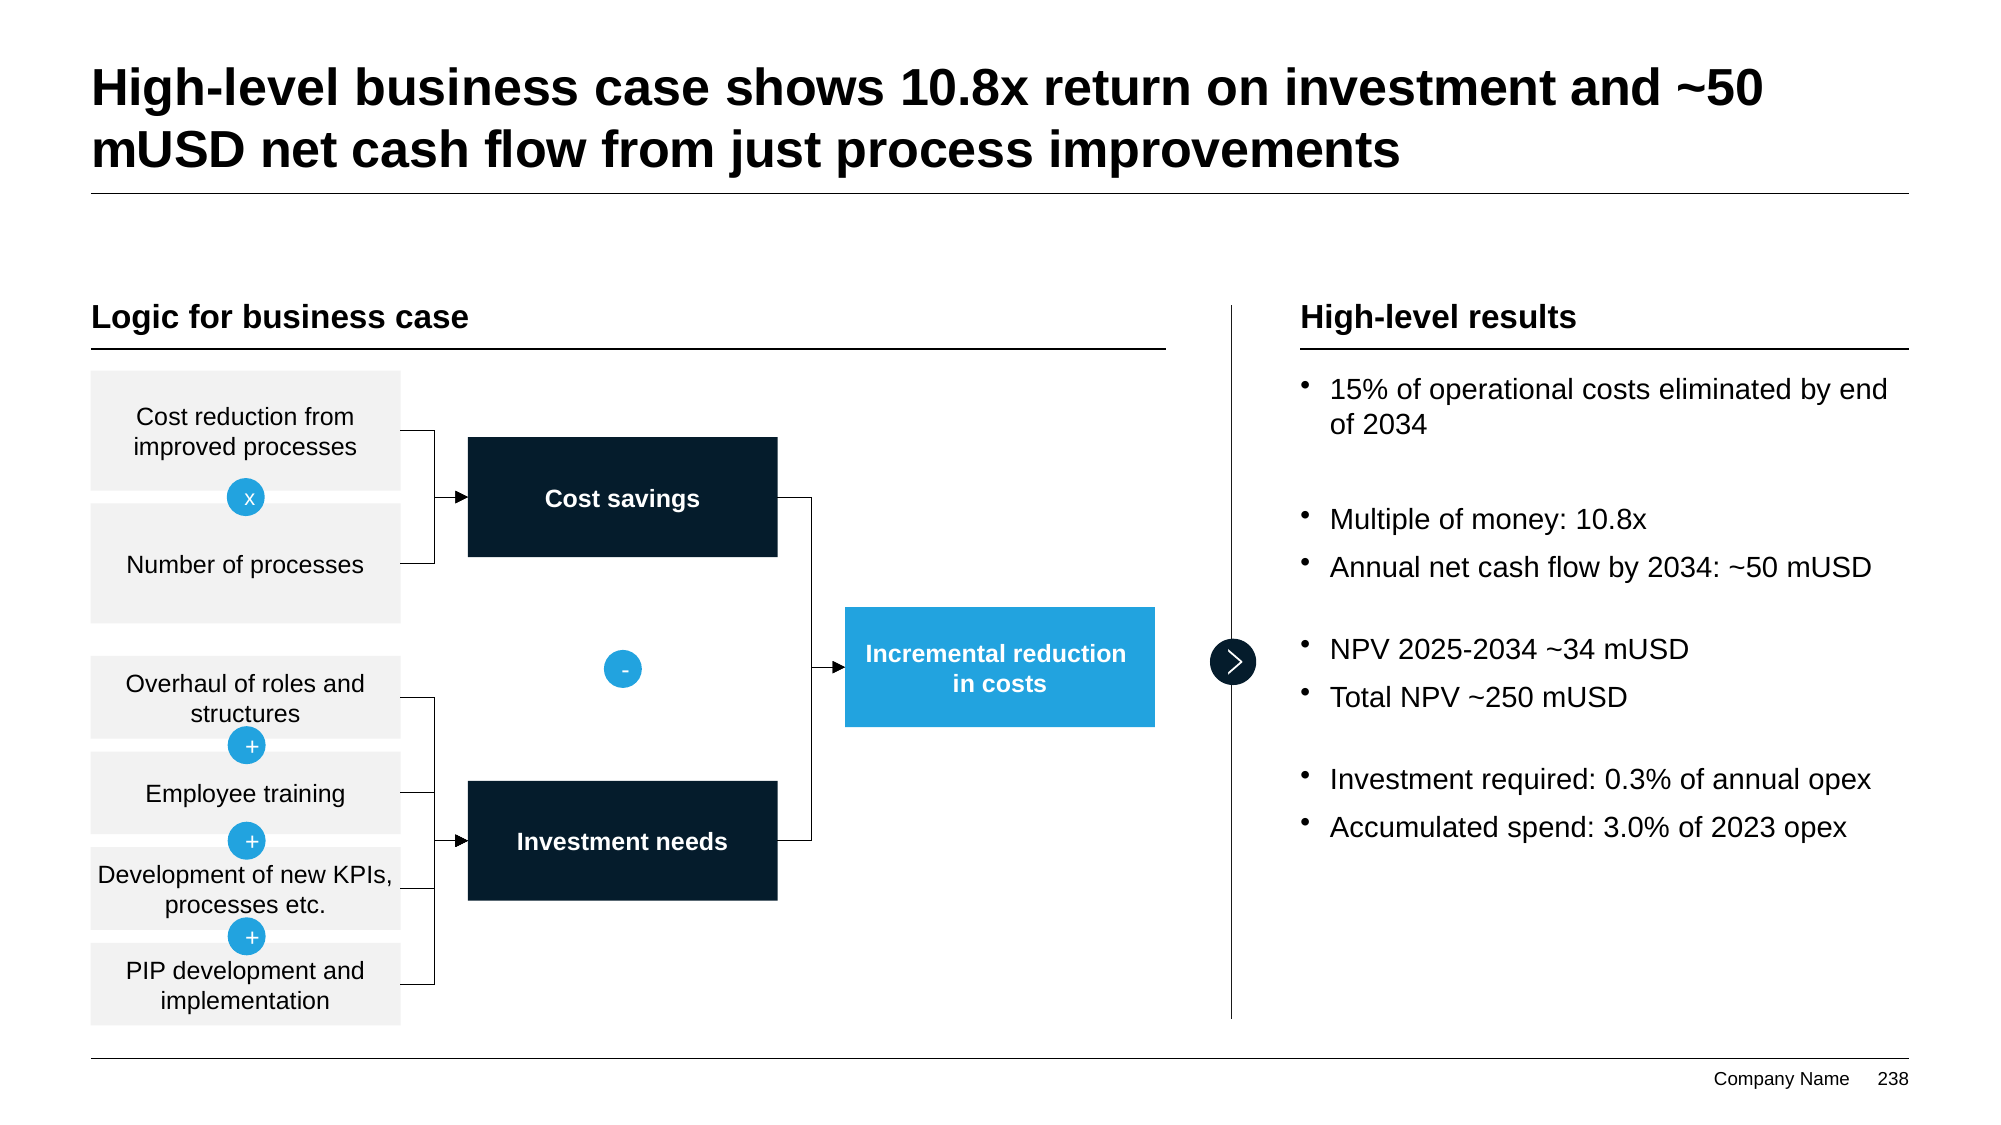

# High-level business case shows 10.8x return on investment and ~50 mUSD net cash flow from just process improvements

Logic for business case
High-level results

Cost reduction from improved processes
15% of operational costs eliminated by end of 2034
Multiple of money: 10.8x
Annual net cash flow by 2034: ~50 mUSD
NPV 2025-2034 ~34 mUSD
Total NPV ~250 mUSD
Investment required: 0.3% of annual opex
Accumulated spend: 3.0% of 2023 opex
Cost savings
x
Number of processes
Incremental reduction
in costs
-
Overhaul of roles and structures
+
Employee training
Investment needs
+
Development of new KPIs, processes etc.
+
PIP development and implementation